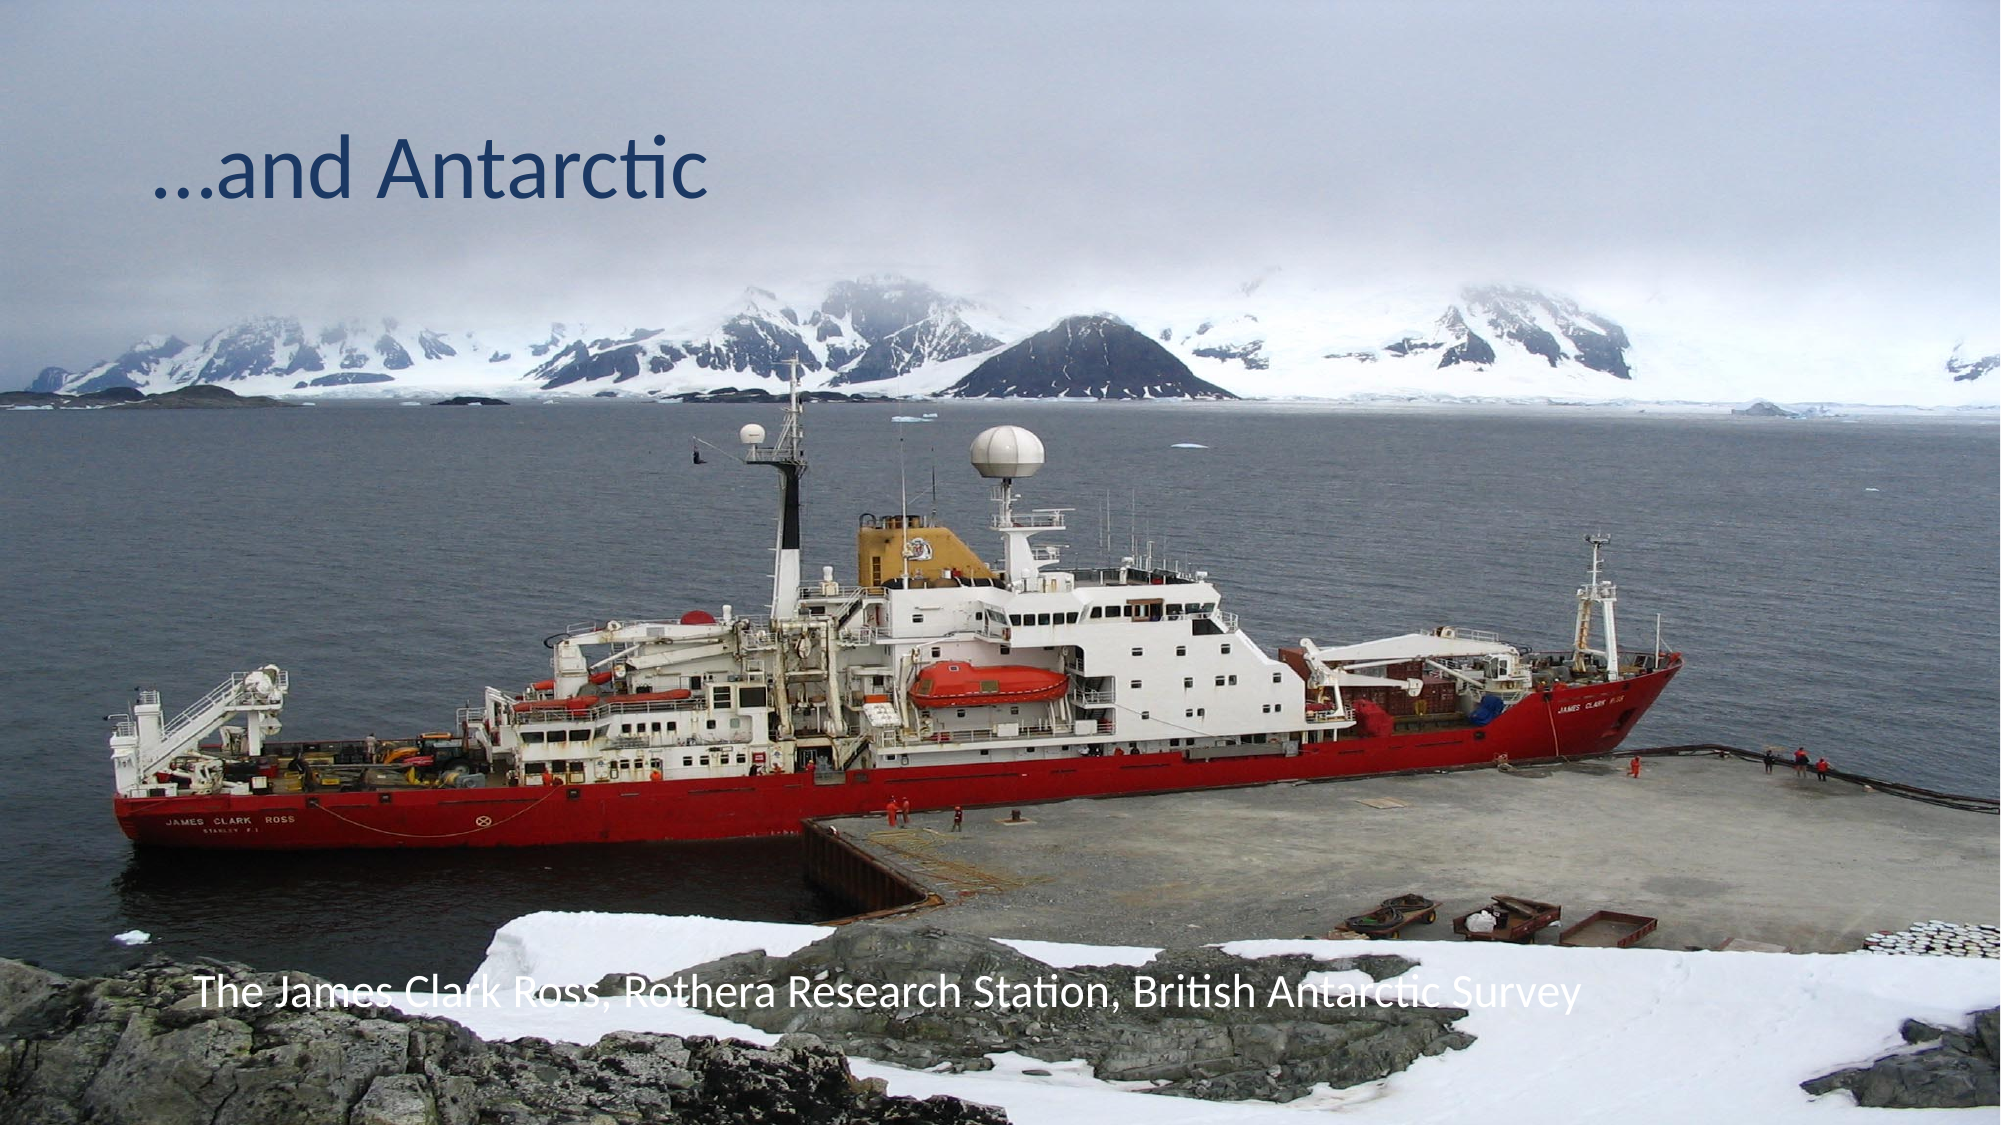

# …and Antarctic
The James Clark Ross, Rothera Research Station, British Antarctic Survey